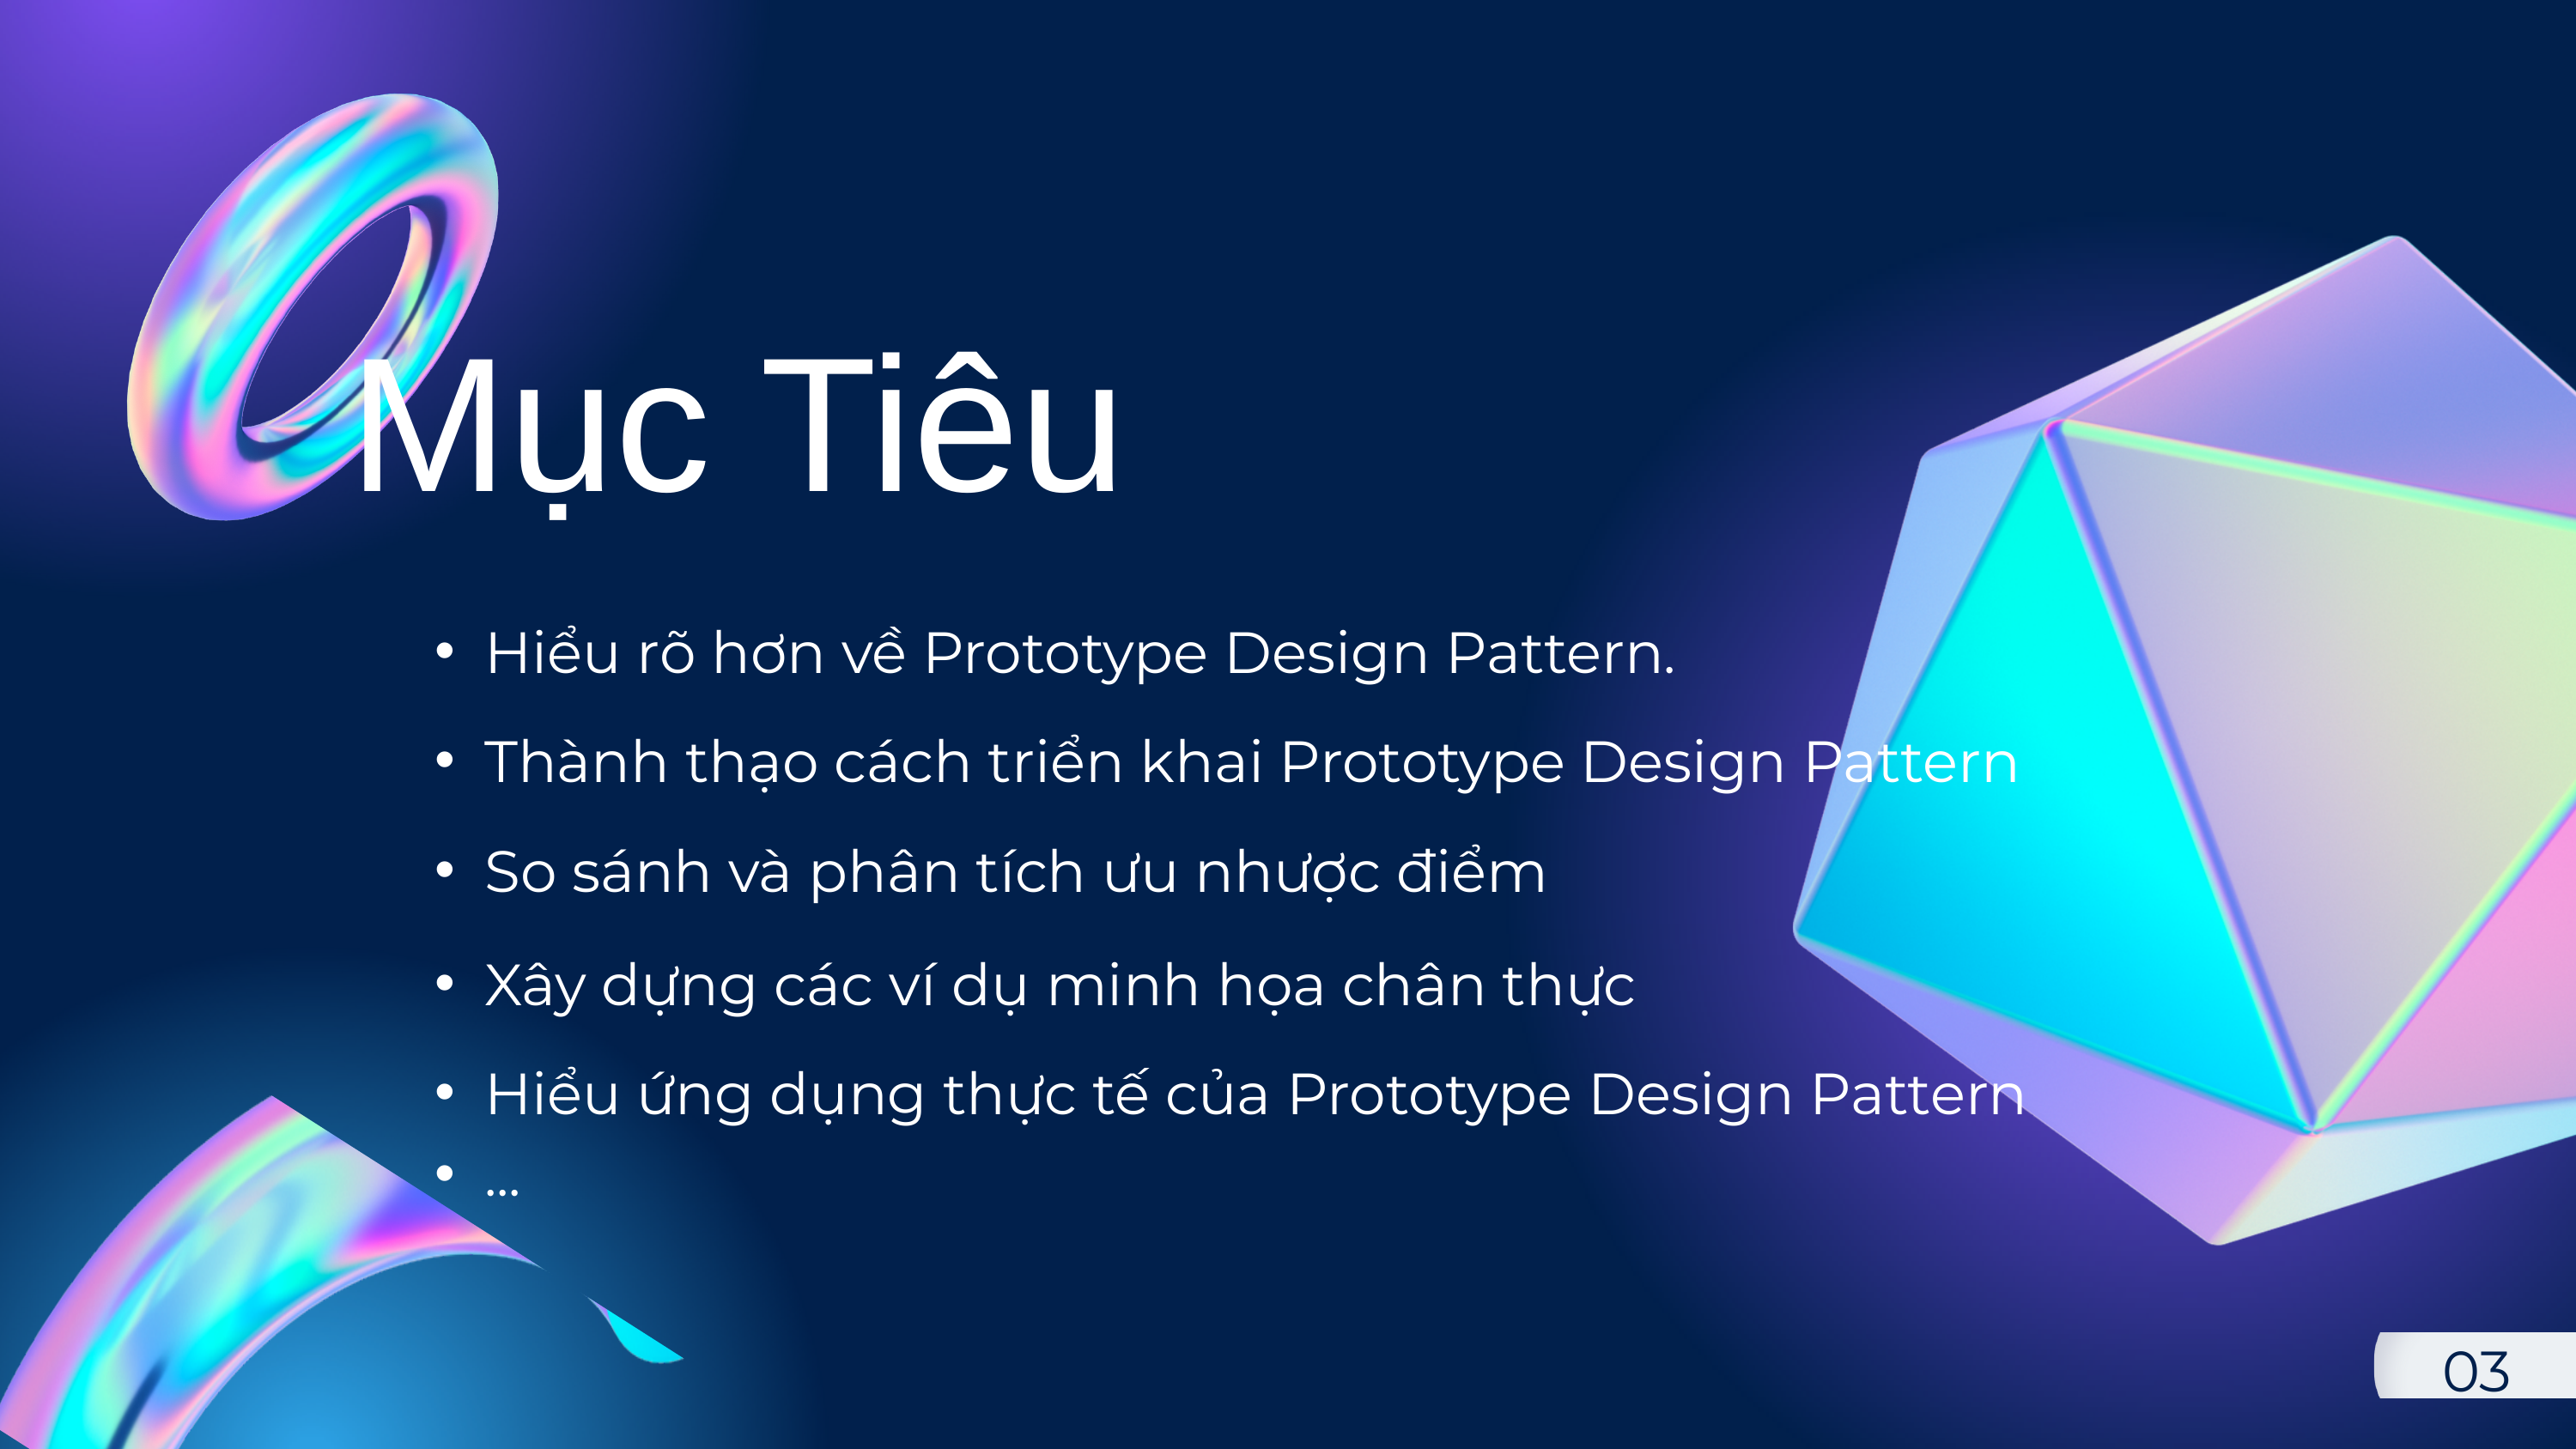

Mục Tiêu
Hiểu rõ hơn về Prototype Design Pattern.
Thành thạo cách triển khai Prototype Design Pattern
So sánh và phân tích ưu nhược điểm
Xây dựng các ví dụ minh họa chân thực
Hiểu ứng dụng thực tế của Prototype Design Pattern
...

03